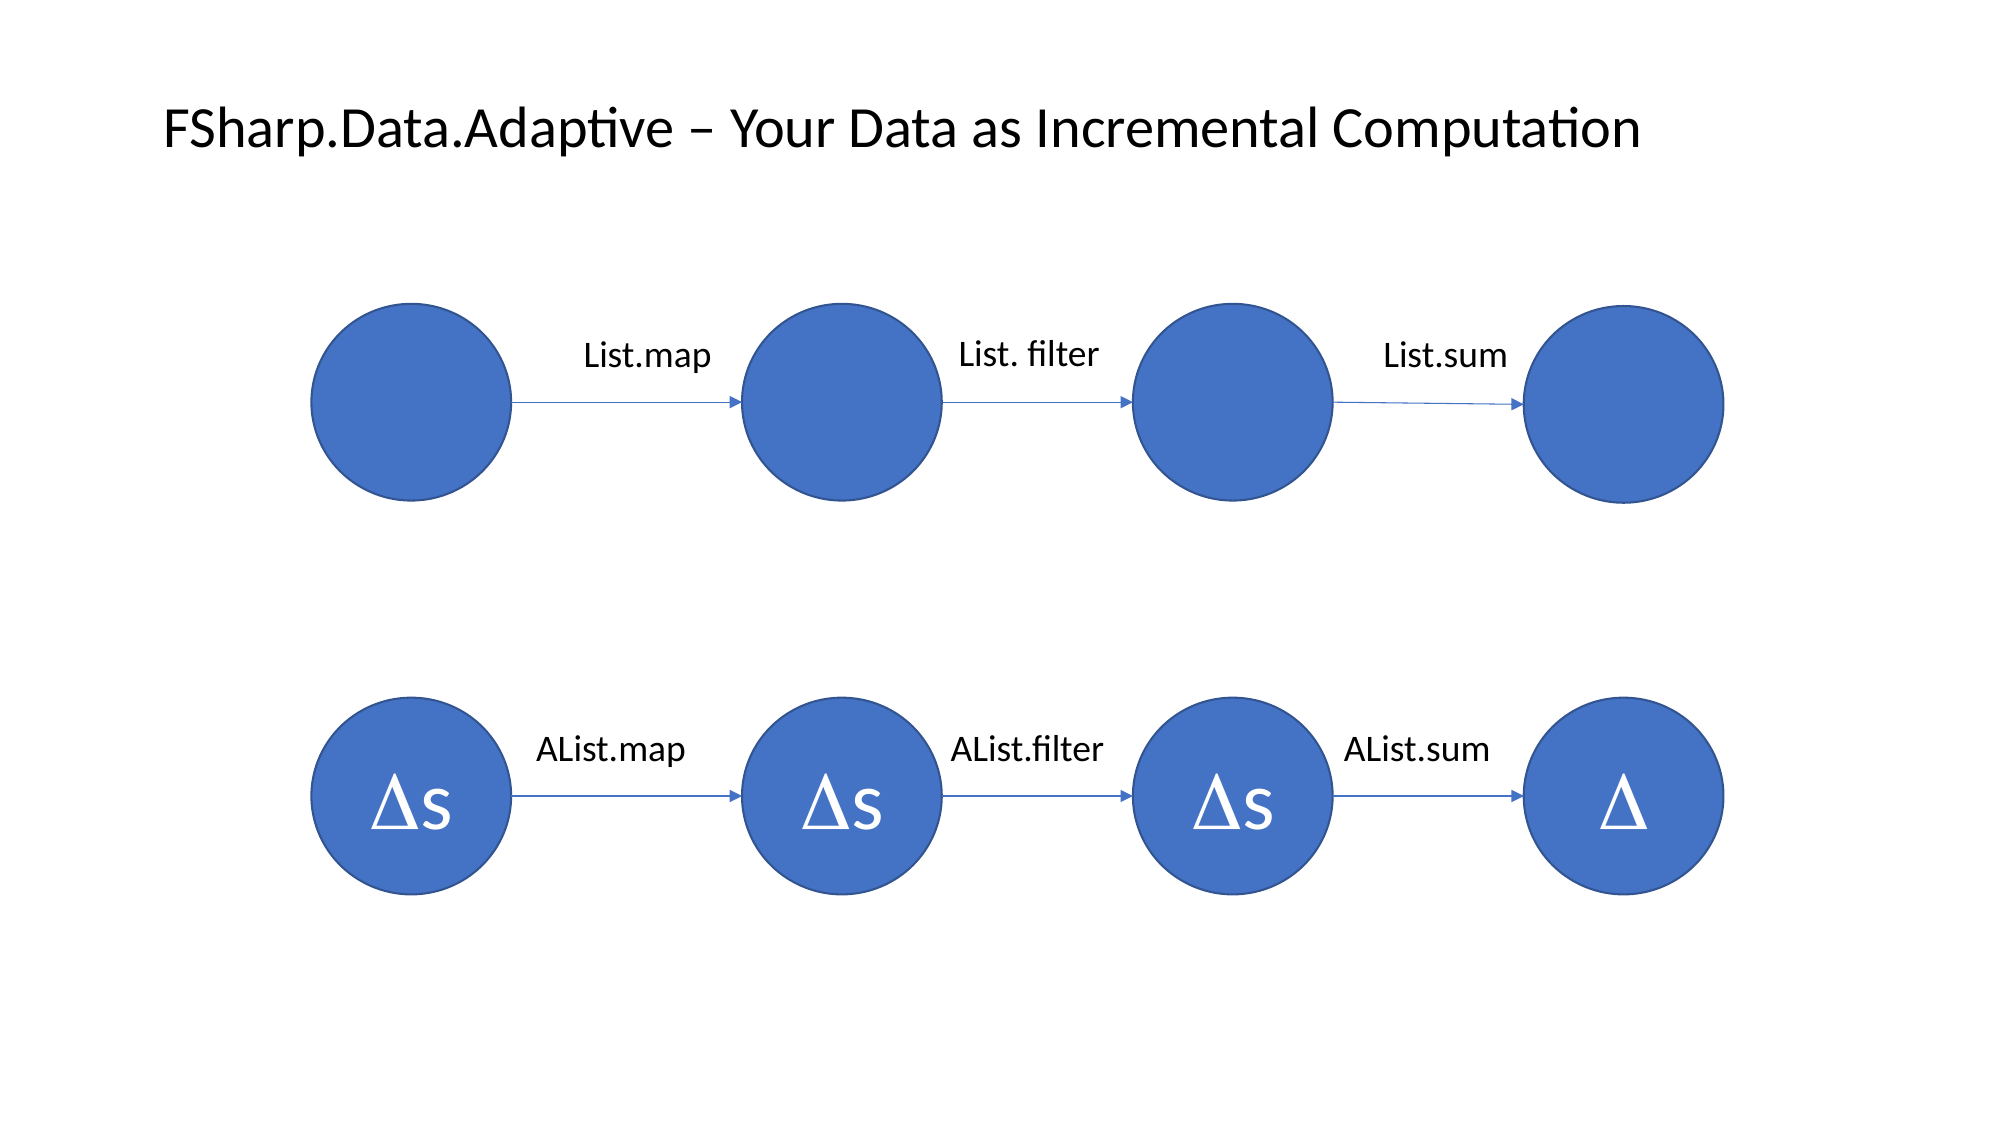

FSharp.Data.Adaptive – Your Data as Incremental Computation

List. filter
List.map
List.sum
Δs
Δs
Δs
Δ
AList.map
AList.filter
AList.sum